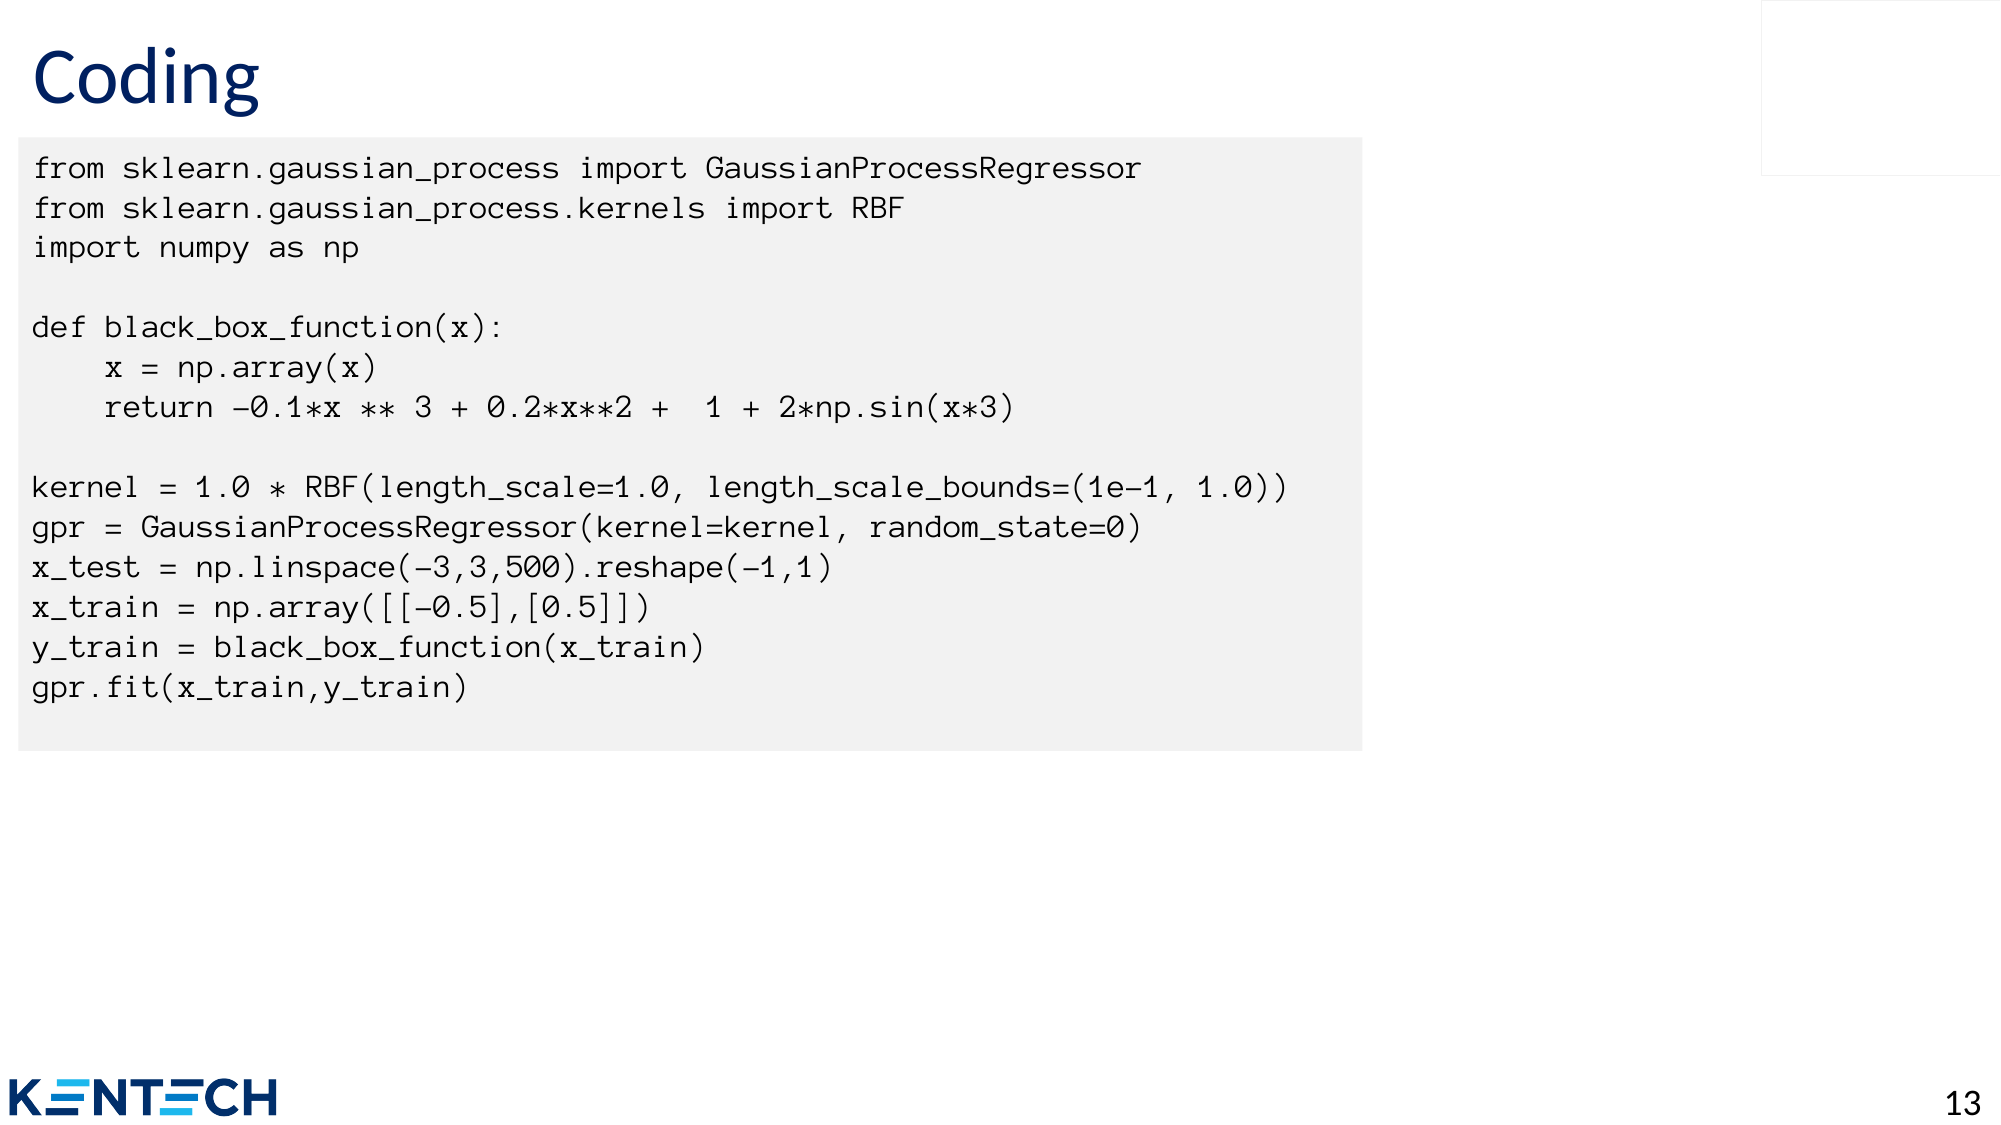

# Coding
from sklearn.gaussian_process import GaussianProcessRegressor
from sklearn.gaussian_process.kernels import RBF
import numpy as np

def black_box_function(x):
    x = np.array(x)
    return -0.1*x ** 3 + 0.2*x**2 +  1 + 2*np.sin(x*3)

kernel = 1.0 * RBF(length_scale=1.0, length_scale_bounds=(1e-1, 1.0))
gpr = GaussianProcessRegressor(kernel=kernel, random_state=0)
x_test = np.linspace(-3,3,500).reshape(-1,1)
x_train = np.array([[-0.5],[0.5]])
y_train = black_box_function(x_train)
gpr.fit(x_train,y_train)

13